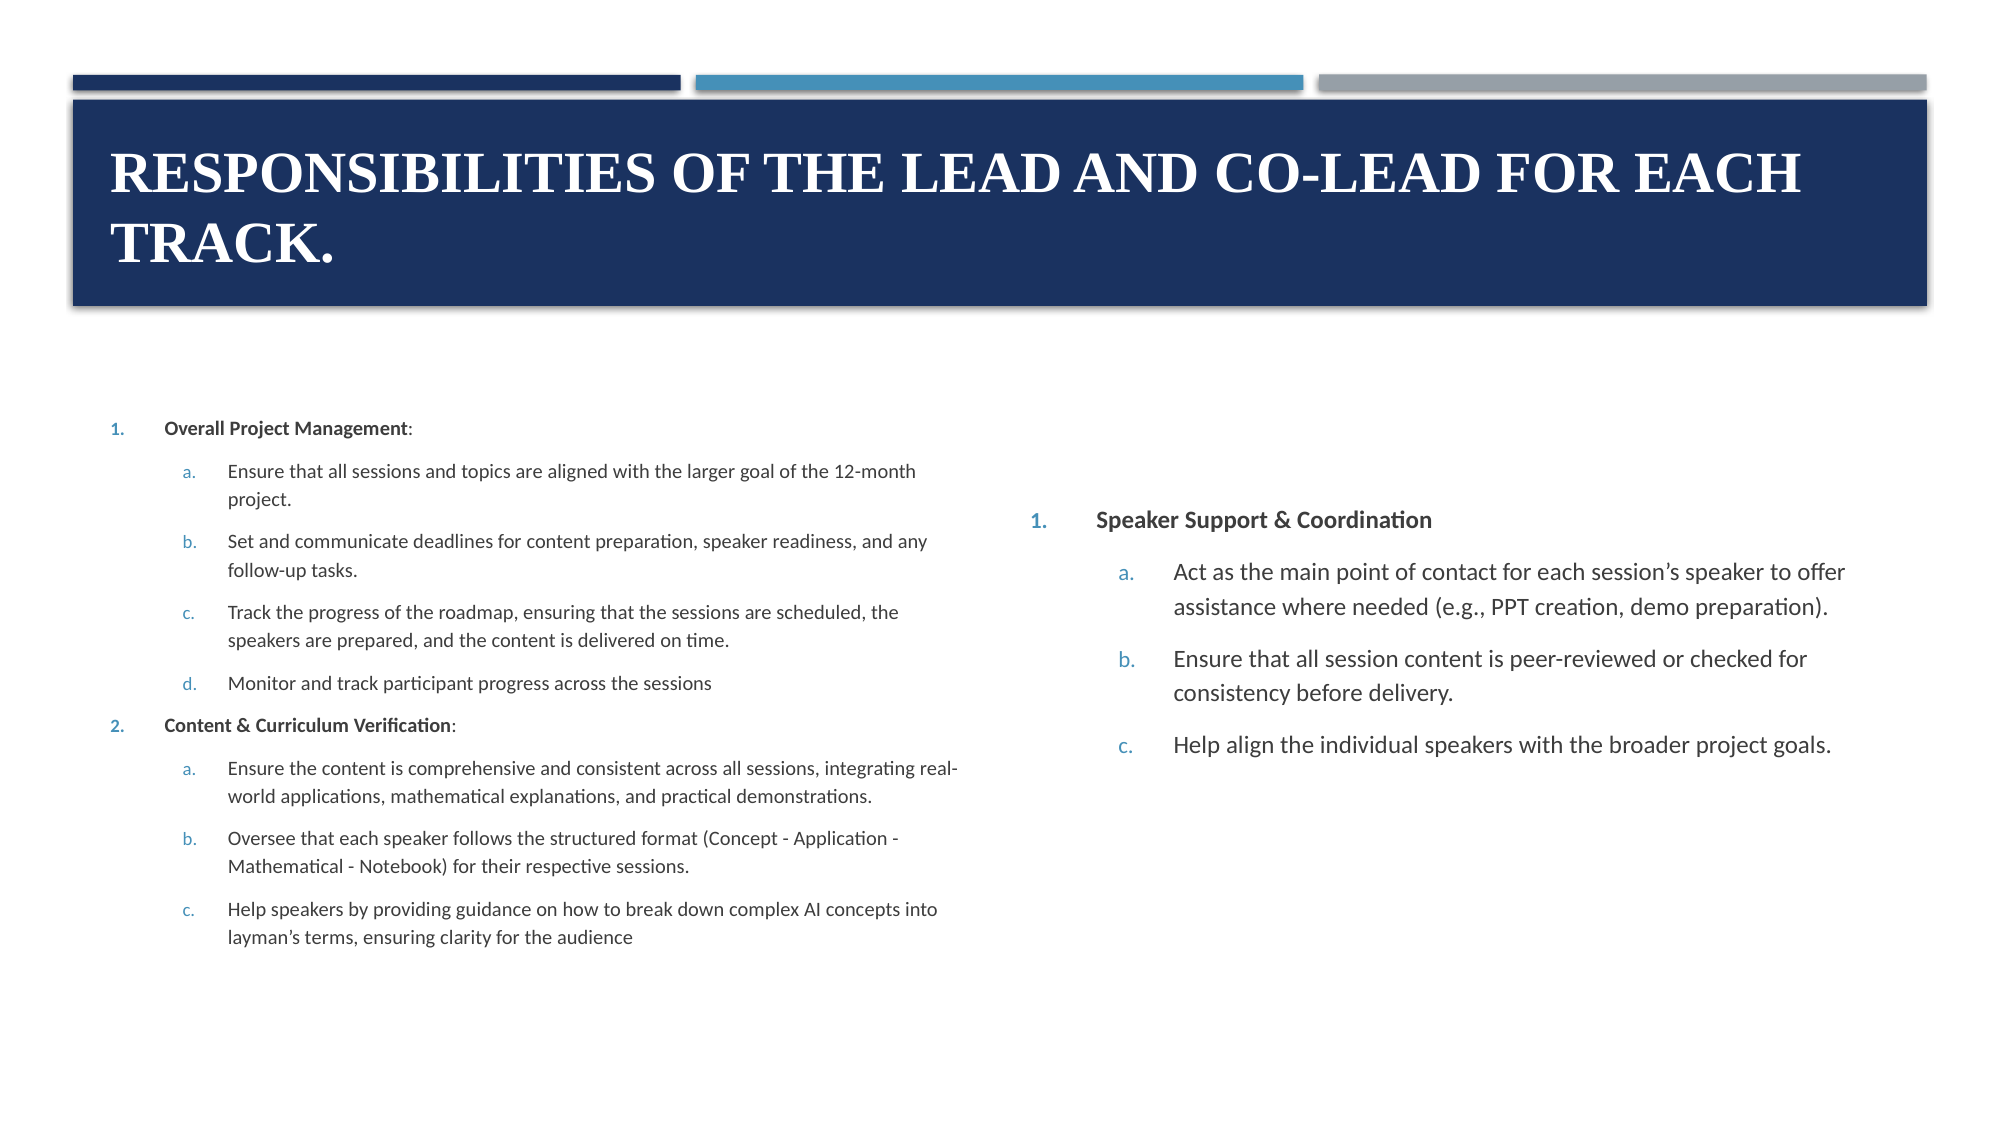

# Responsibilities of the lead and co-lead for each track.

Overall Project Management:
Ensure that all sessions and topics are aligned with the larger goal of the 12-month project.
Set and communicate deadlines for content preparation, speaker readiness, and any follow-up tasks.
Track the progress of the roadmap, ensuring that the sessions are scheduled, the speakers are prepared, and the content is delivered on time.
Monitor and track participant progress across the sessions
Content & Curriculum Verification:
Ensure the content is comprehensive and consistent across all sessions, integrating real-world applications, mathematical explanations, and practical demonstrations.
Oversee that each speaker follows the structured format (Concept - Application - Mathematical - Notebook) for their respective sessions.
Help speakers by providing guidance on how to break down complex AI concepts into layman’s terms, ensuring clarity for the audience

Speaker Support & Coordination
Act as the main point of contact for each session’s speaker to offer assistance where needed (e.g., PPT creation, demo preparation).
Ensure that all session content is peer-reviewed or checked for consistency before delivery.
Help align the individual speakers with the broader project goals.